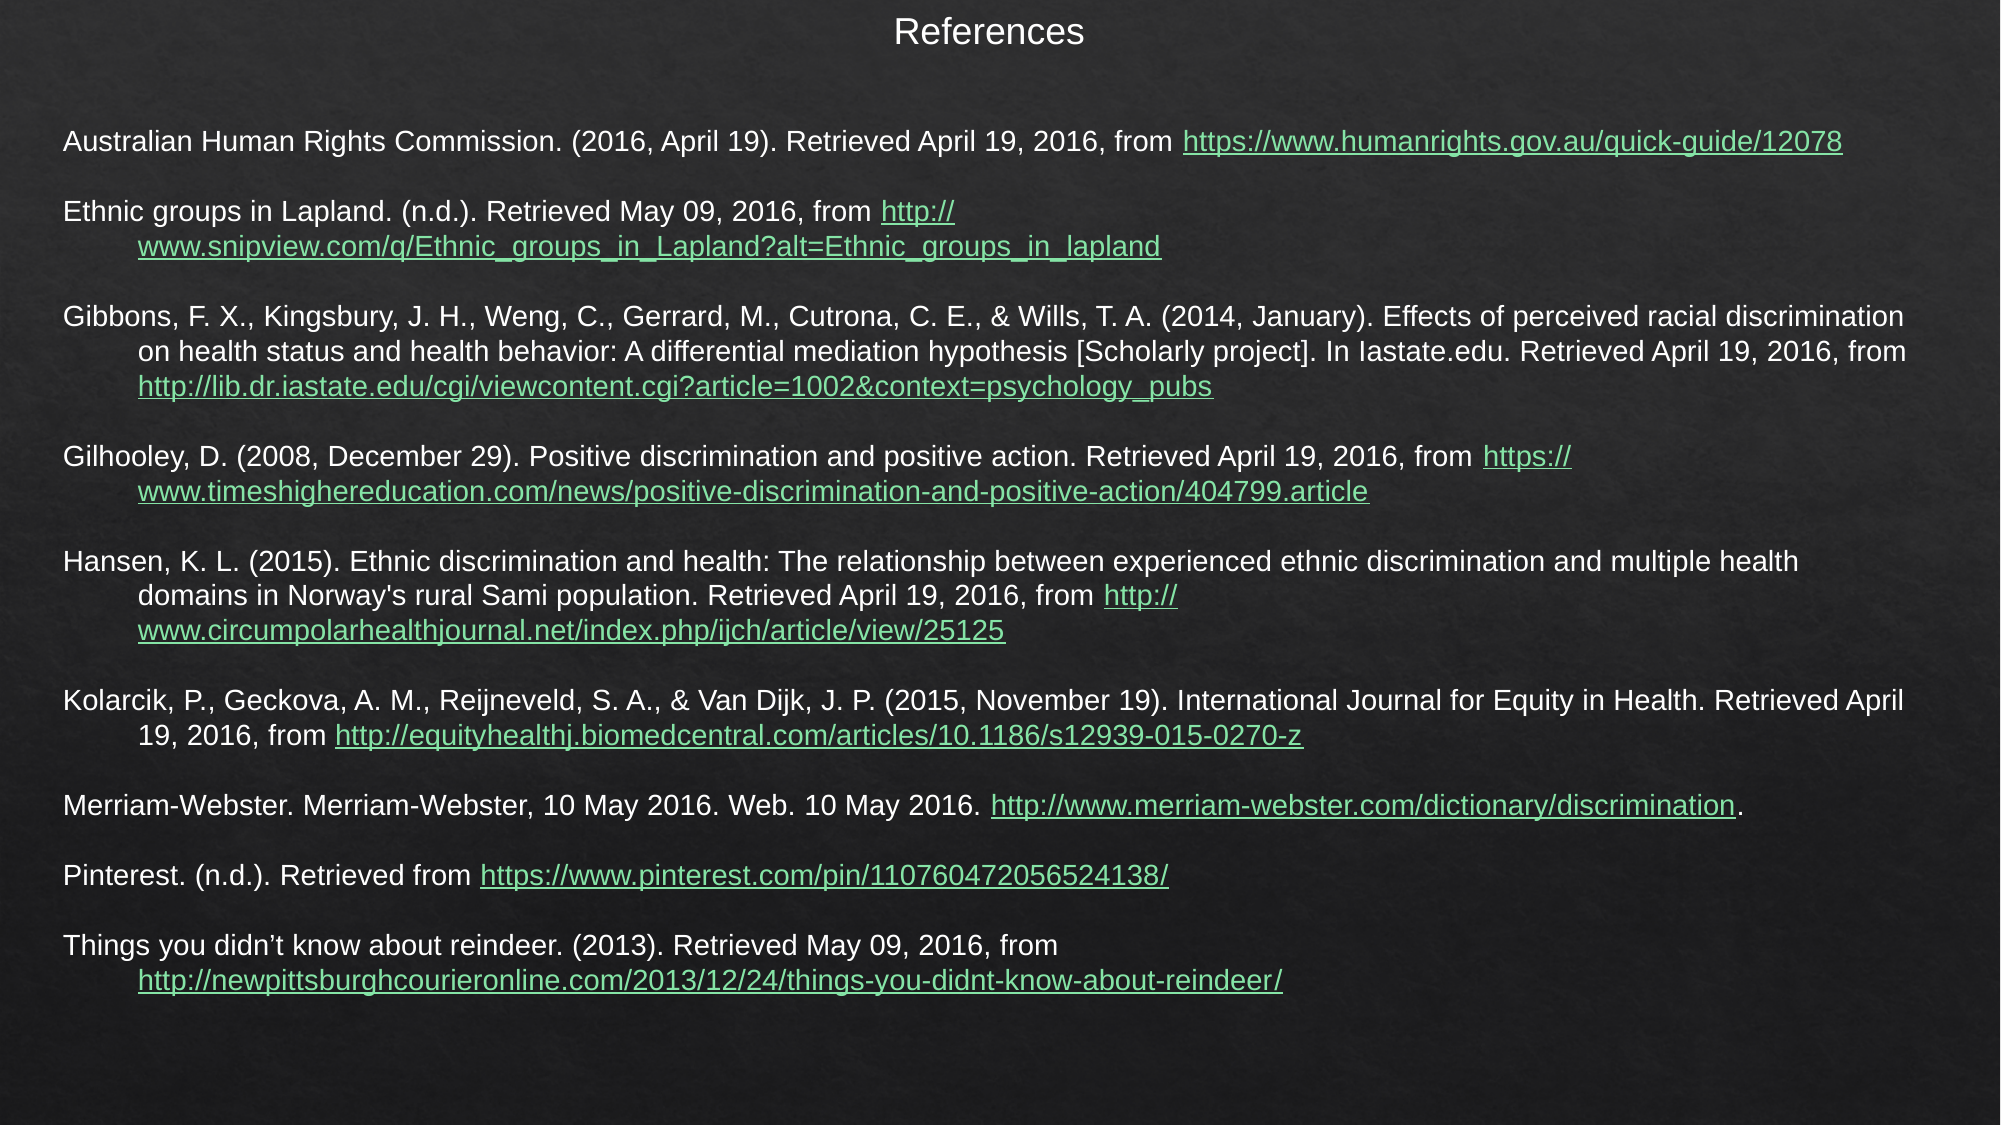

References

Australian Human Rights Commission. (2016, April 19). Retrieved April 19, 2016, from https://www.humanrights.gov.au/quick-guide/12078

Ethnic groups in Lapland. (n.d.). Retrieved May 09, 2016, from http://www.snipview.com/q/Ethnic_groups_in_Lapland?alt=Ethnic_groups_in_lapland

Gibbons, F. X., Kingsbury, J. H., Weng, C., Gerrard, M., Cutrona, C. E., & Wills, T. A. (2014, January). Effects of perceived racial discrimination on health status and health behavior: A differential mediation hypothesis [Scholarly project]. In Iastate.edu. Retrieved April 19, 2016, from http://lib.dr.iastate.edu/cgi/viewcontent.cgi?article=1002&context=psychology_pubs

Gilhooley, D. (2008, December 29). Positive discrimination and positive action. Retrieved April 19, 2016, from https://www.timeshighereducation.com/news/positive-discrimination-and-positive-action/404799.article

Hansen, K. L. (2015). Ethnic discrimination and health: The relationship between experienced ethnic discrimination and multiple health domains in Norway's rural Sami population. Retrieved April 19, 2016, from http://www.circumpolarhealthjournal.net/index.php/ijch/article/view/25125

Kolarcik, P., Geckova, A. M., Reijneveld, S. A., & Van Dijk, J. P. (2015, November 19). International Journal for Equity in Health. Retrieved April 19, 2016, from http://equityhealthj.biomedcentral.com/articles/10.1186/s12939-015-0270-z

Merriam-Webster. Merriam-Webster, 10 May 2016. Web. 10 May 2016. http://www.merriam-webster.com/dictionary/discrimination.

Pinterest. (n.d.). Retrieved from https://www.pinterest.com/pin/110760472056524138/

Things you didn’t know about reindeer. (2013). Retrieved May 09, 2016, from http://newpittsburghcourieronline.com/2013/12/24/things-you-didnt-know-about-reindeer/